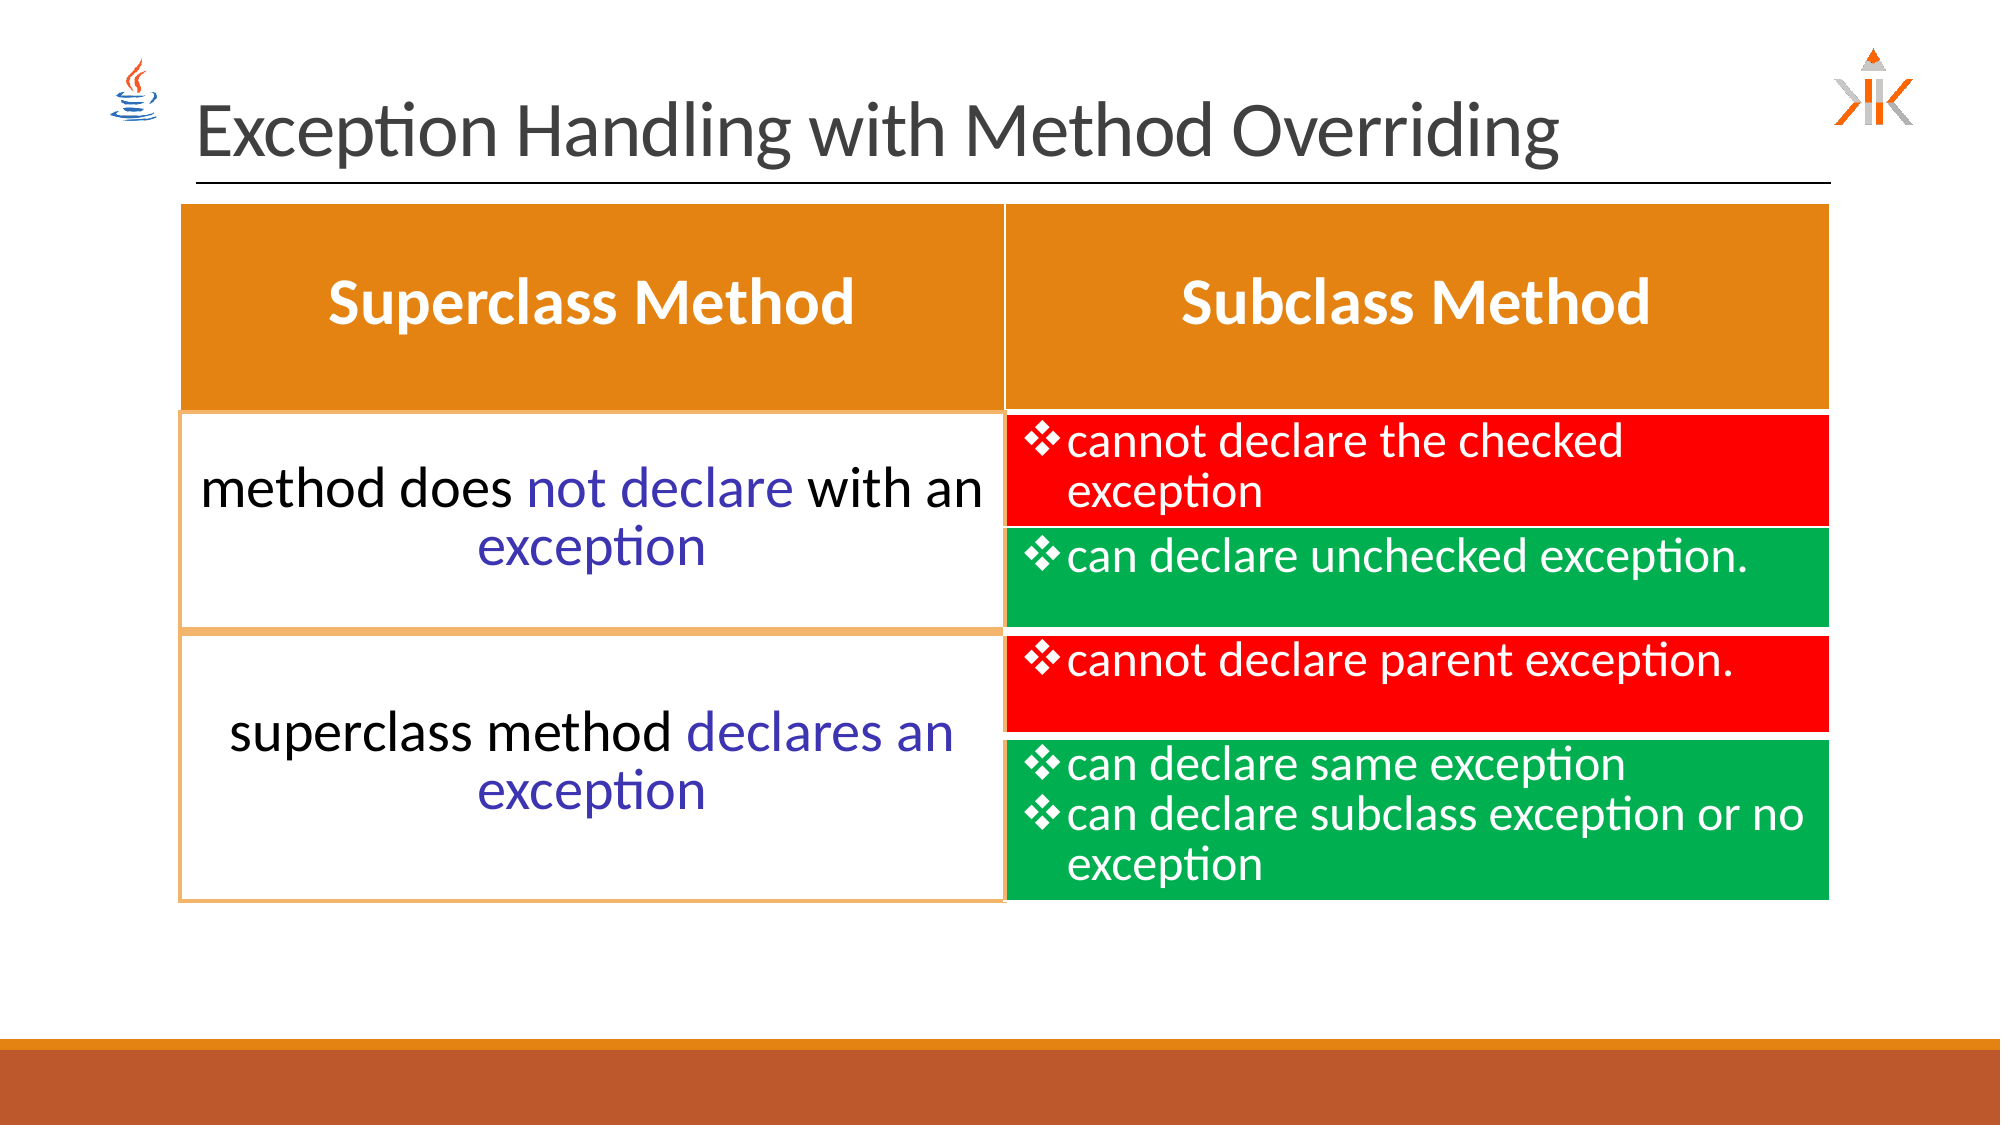

# Exception Handling with Method Overriding
| Superclass Method | Subclass Method |
| --- | --- |
| method does not declare with an exception | cannot declare the checked exception |
|  | can declare unchecked exception. |
| superclass method declares an exception | cannot declare parent exception. |
|  | can declare same exception can declare subclass exception or no exception |